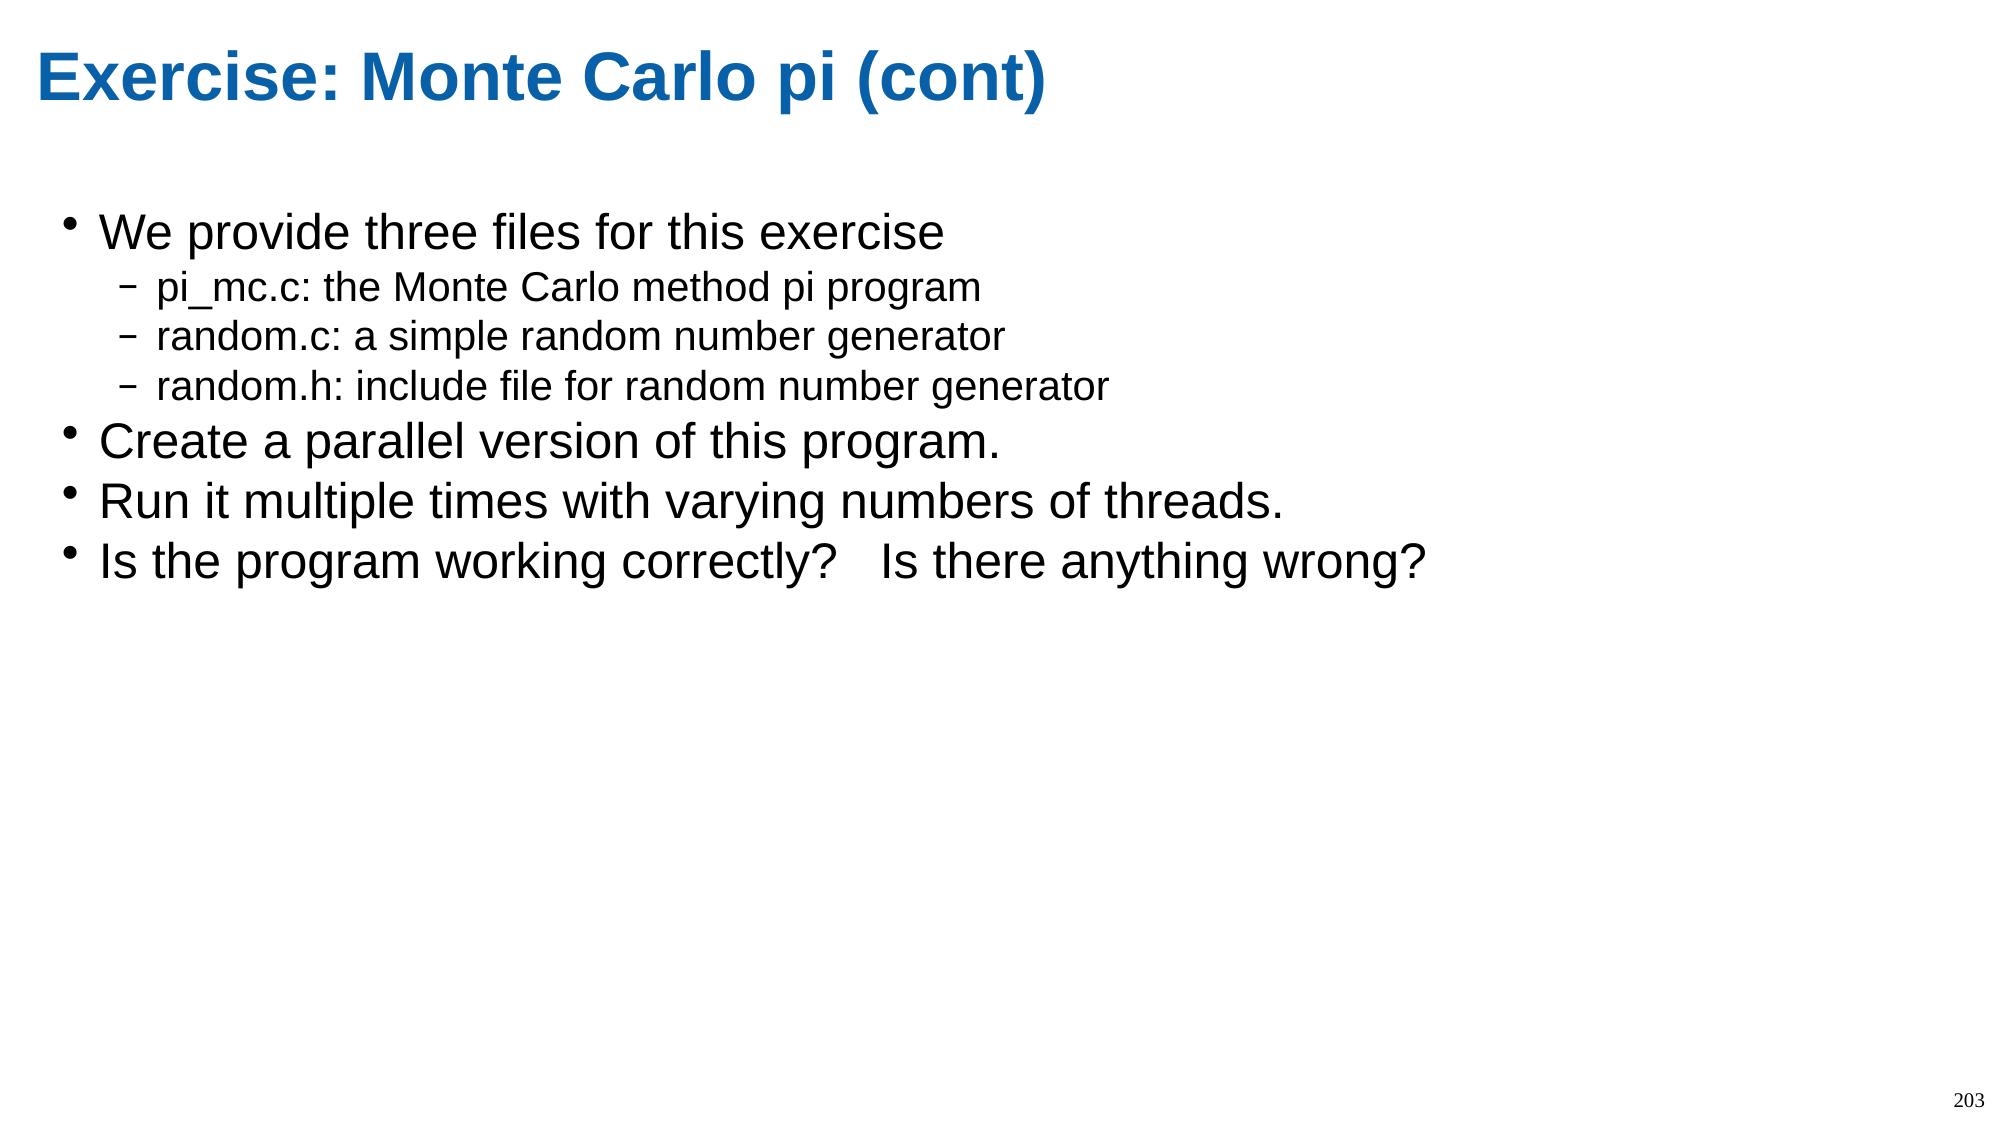

# Exercise: Monte Carlo pi (cont)
We provide three files for this exercise
pi_mc.c: the Monte Carlo method pi program
random.c: a simple random number generator
random.h: include file for random number generator
Create a parallel version of this program.
Run it multiple times with varying numbers of threads.
Is the program working correctly?   Is there anything wrong?
203